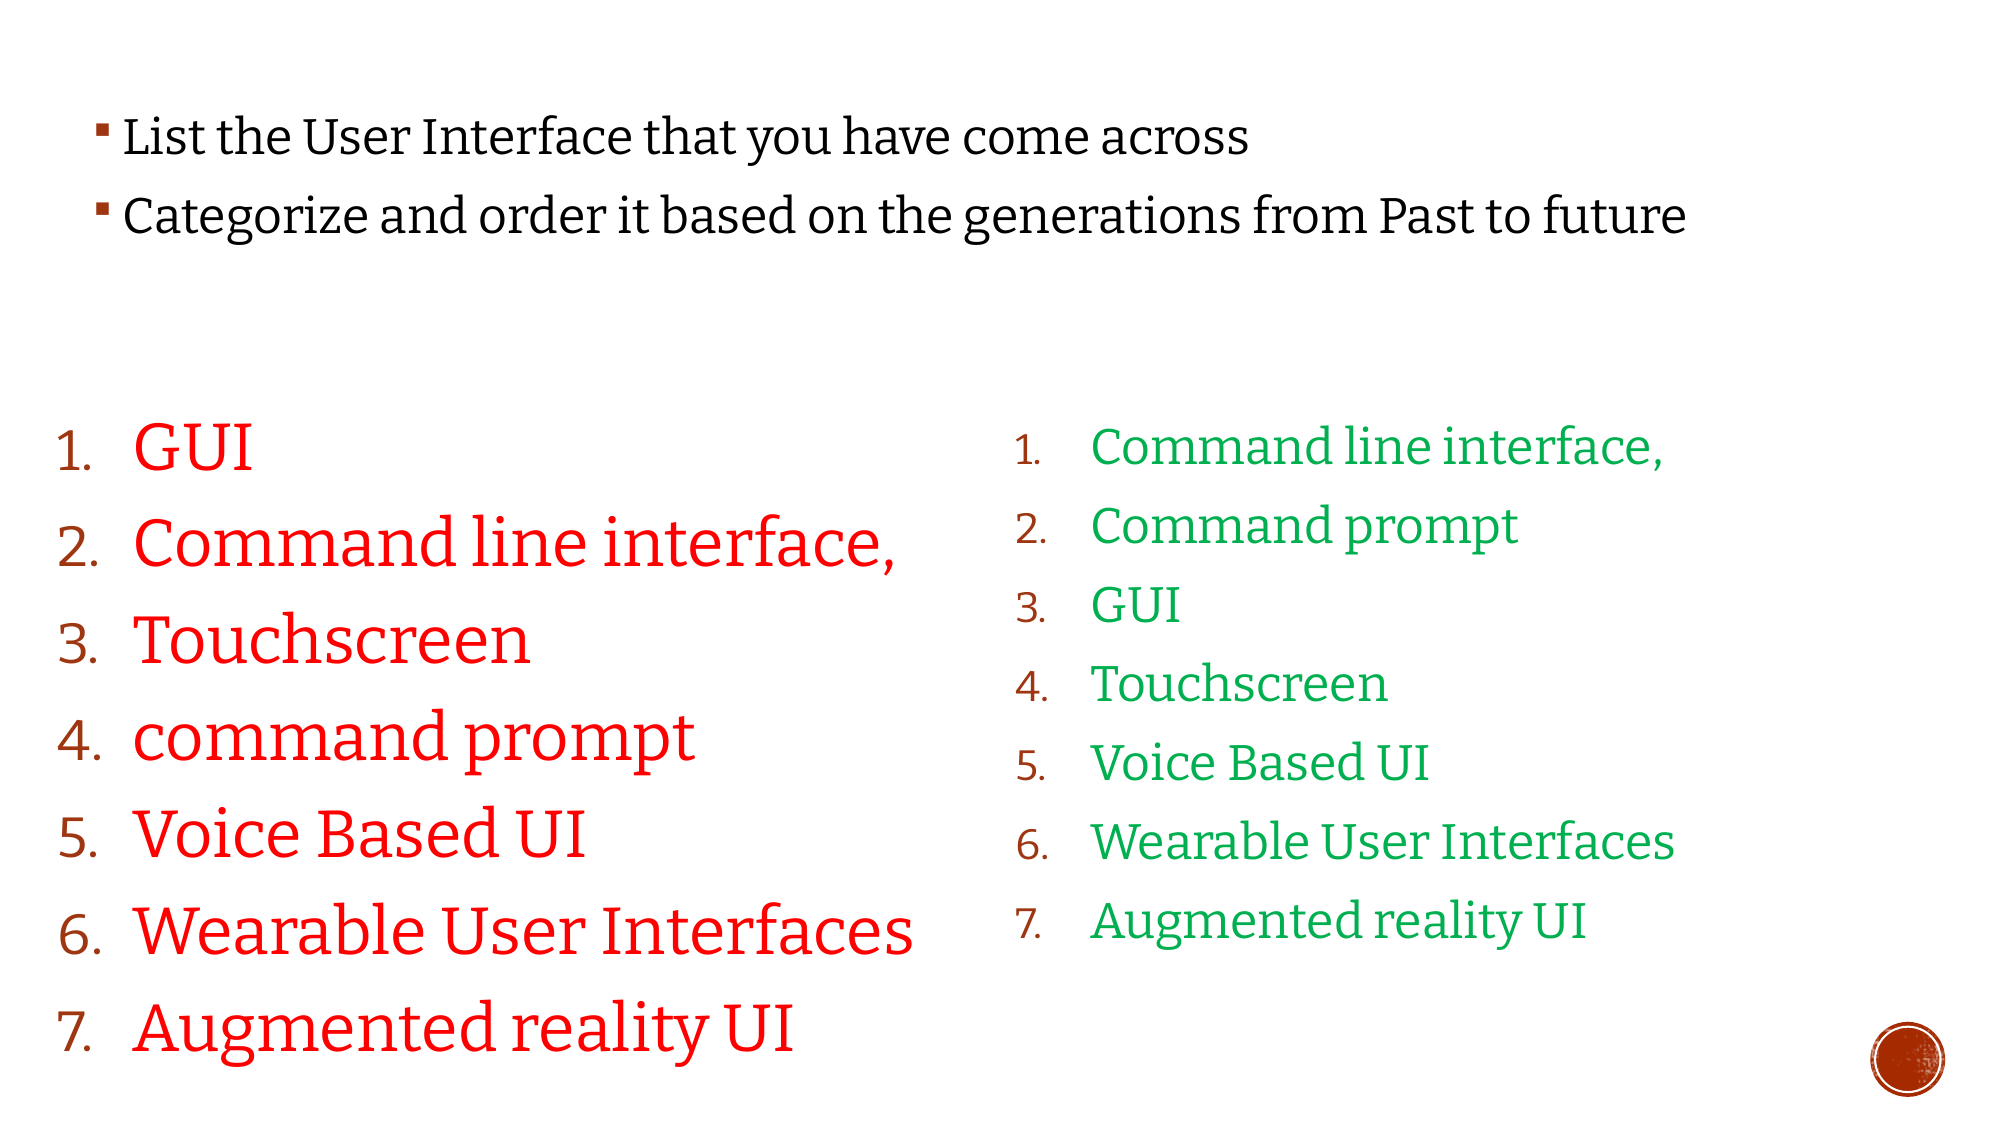

List the User Interface that you have come across
Categorize and order it based on the generations from Past to future

GUI
Command line interface,
Touchscreen
command prompt
Voice Based UI
Wearable User Interfaces
Augmented reality UI
Command line interface,
Command prompt
GUI
Touchscreen
Voice Based UI
Wearable User Interfaces
Augmented reality UI